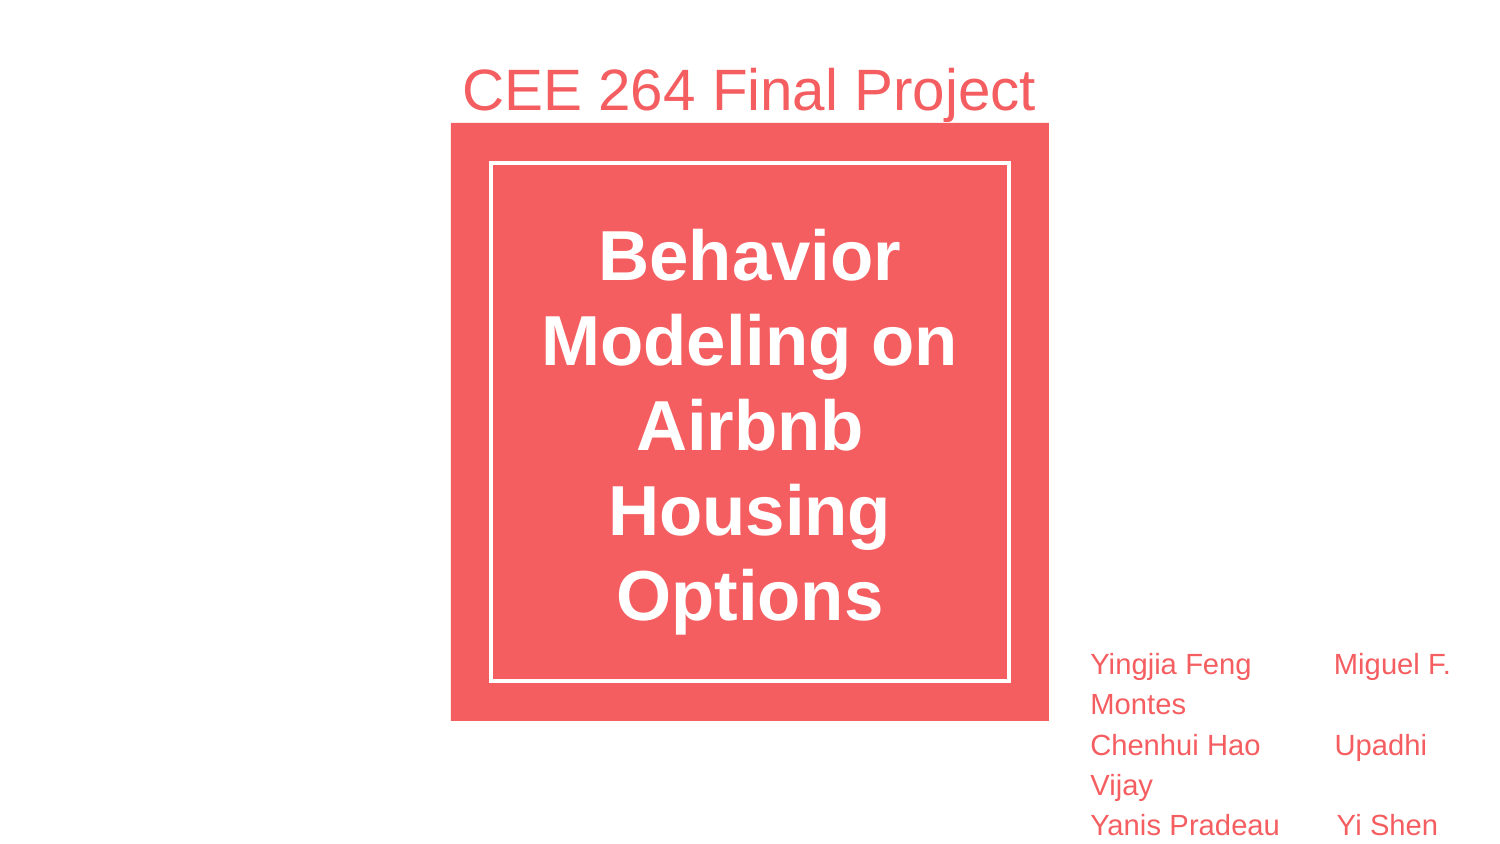

CEE 264 Final Project
# Behavior Modeling on Airbnb Housing Options
Yingjia Feng          Miguel F. Montes
Chenhui Hao         Upadhi Vijay
Yanis Pradeau       Yi Shen